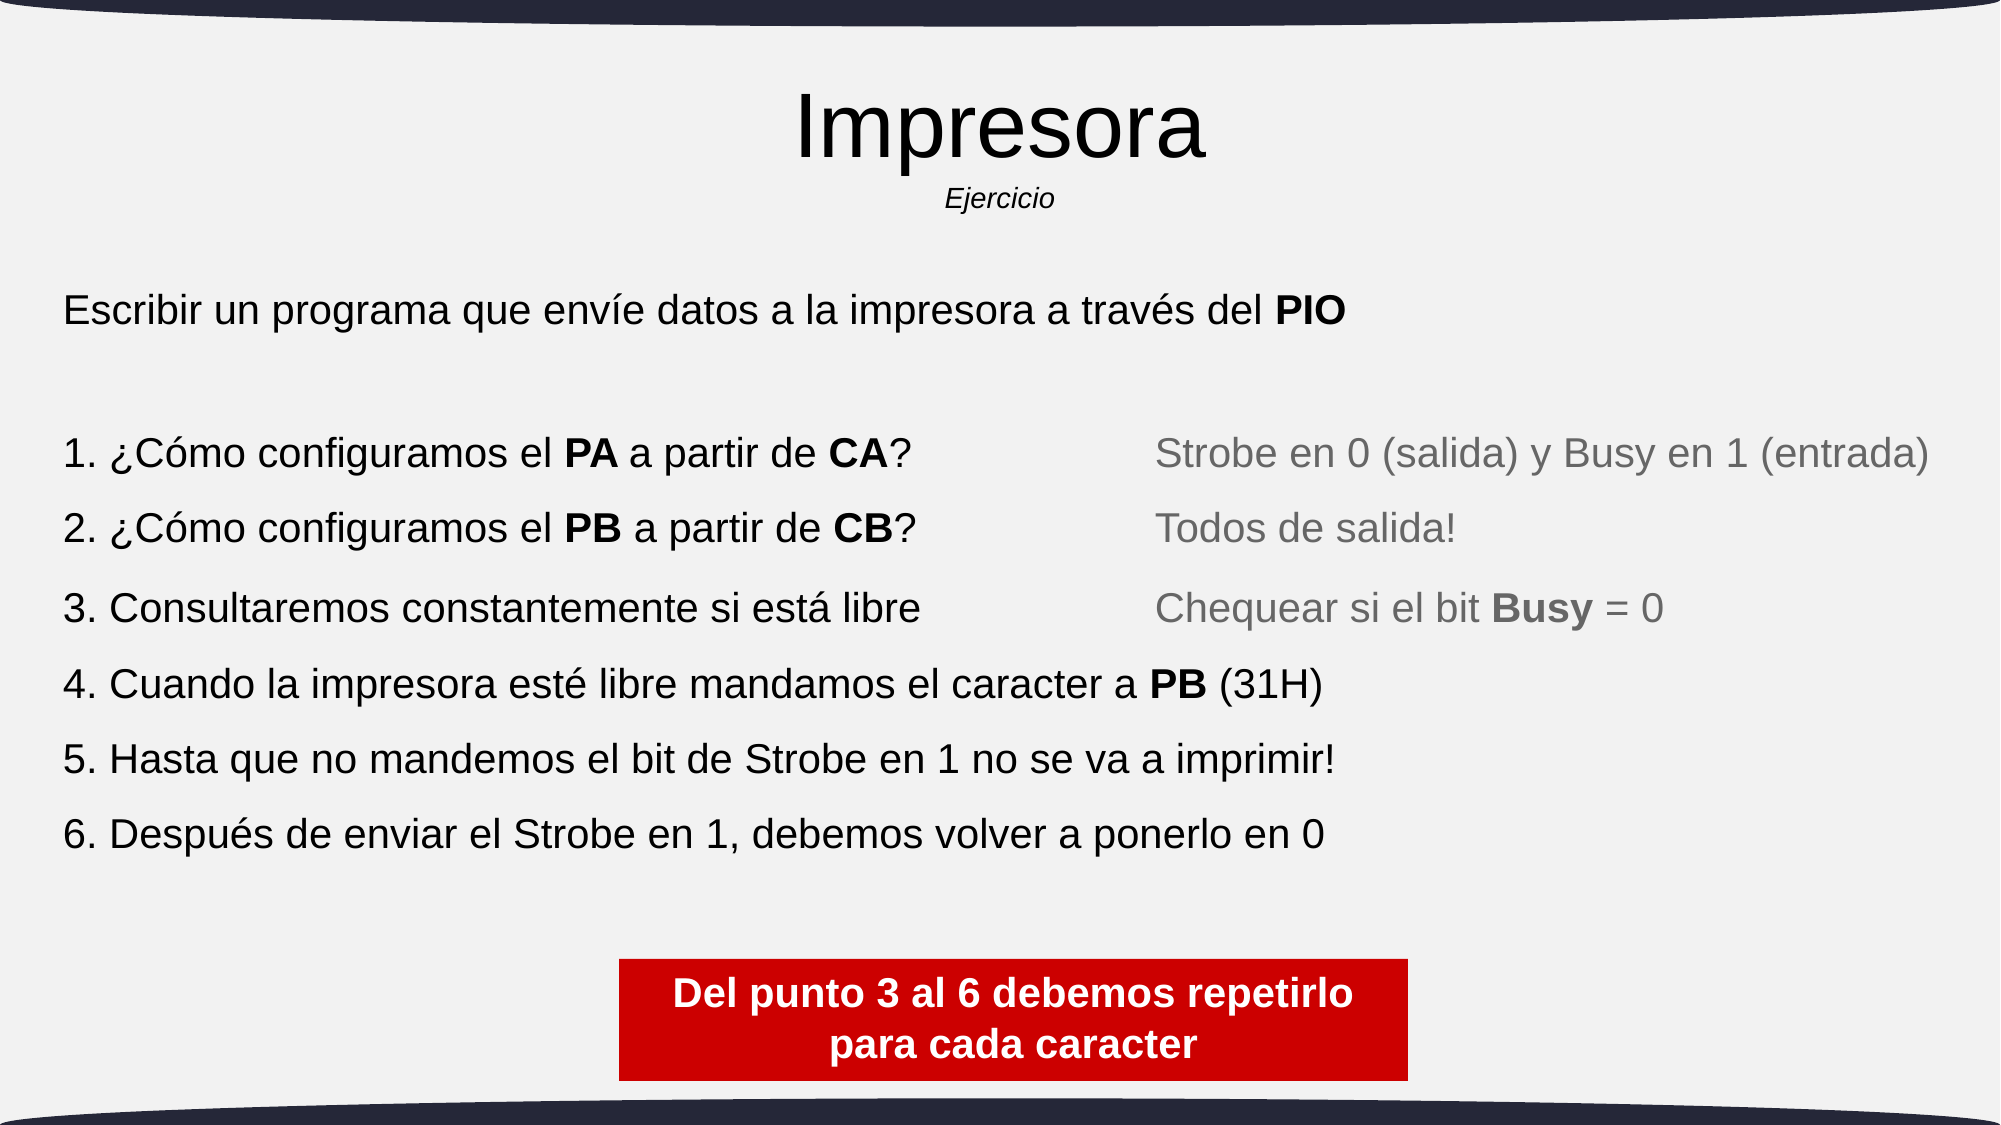

# Impresora
Ejercicio
Escribir un programa que envíe datos a la impresora a través del PIO
1. ¿Cómo configuramos el PA a partir de CA?
Strobe en 0 (salida) y Busy en 1 (entrada)
2. ¿Cómo configuramos el PB a partir de CB?
Todos de salida!
3. Consultaremos constantemente si está libre
Chequear si el bit Busy = 0
4. Cuando la impresora esté libre mandamos el caracter a PB (31H)
5. Hasta que no mandemos el bit de Strobe en 1 no se va a imprimir!
6. Después de enviar el Strobe en 1, debemos volver a ponerlo en 0
Del punto 3 al 6 debemos repetirlo para cada caracter